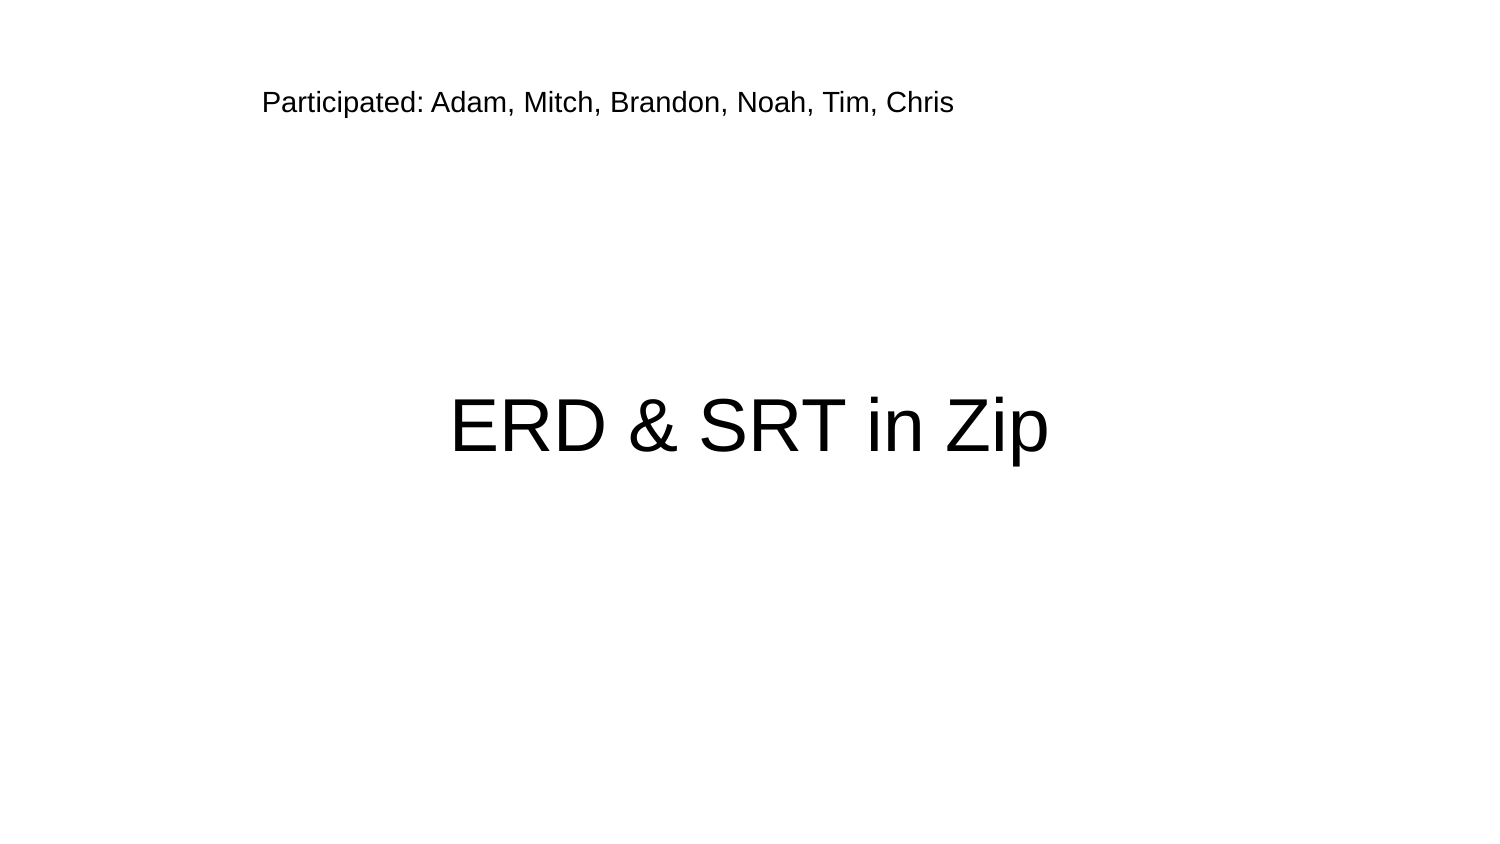

Participated: Adam, Mitch, Brandon, Noah, Tim, Chris
# ERD & SRT in Zip